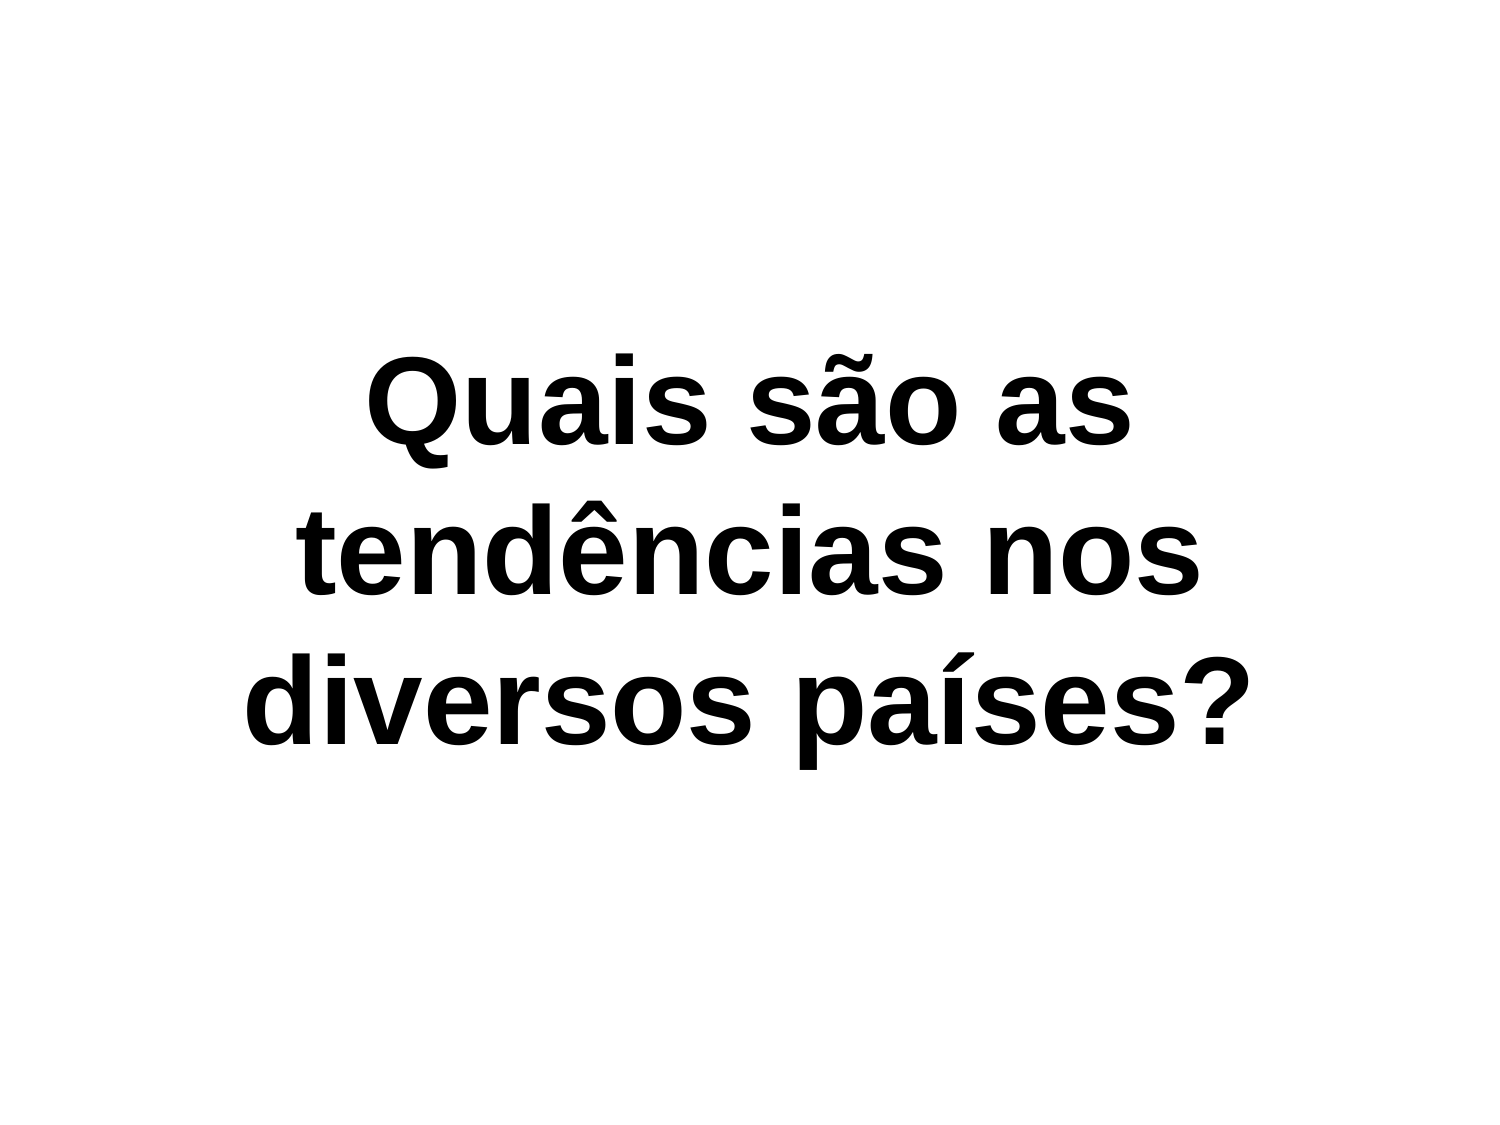

# Quais são as tendências nos diversos países?